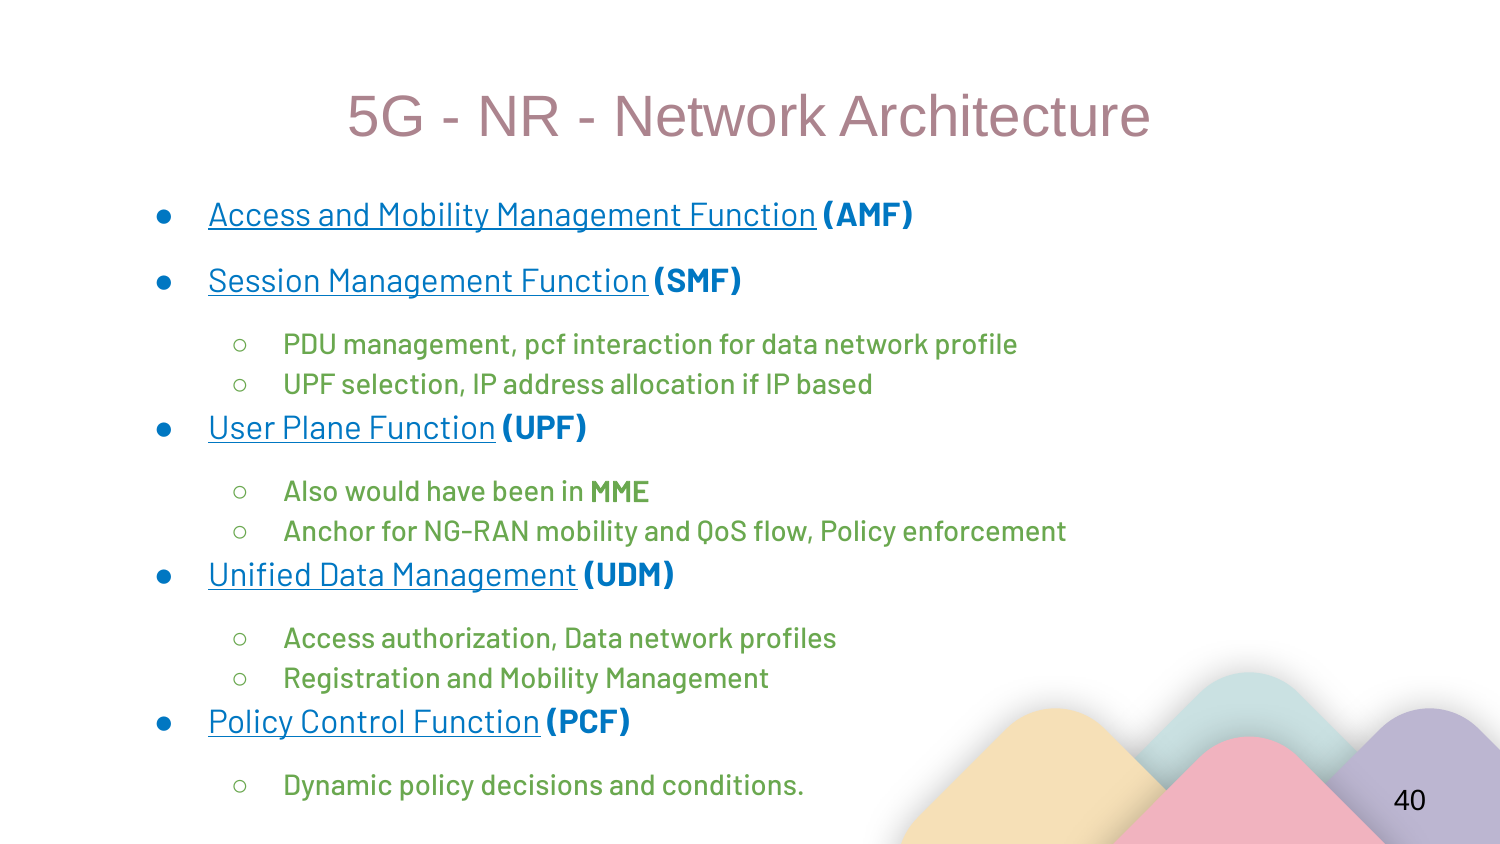

# 5G - NR - Network Architecture
Access and Mobility Management Function (AMF)
Session Management Function (SMF)
PDU management, pcf interaction for data network profile
UPF selection, IP address allocation if IP based
User Plane Function (UPF)
Also would have been in MME
Anchor for NG-RAN mobility and QoS flow, Policy enforcement
Unified Data Management (UDM)
Access authorization, Data network profiles
Registration and Mobility Management
Policy Control Function (PCF)
Dynamic policy decisions and conditions.
40